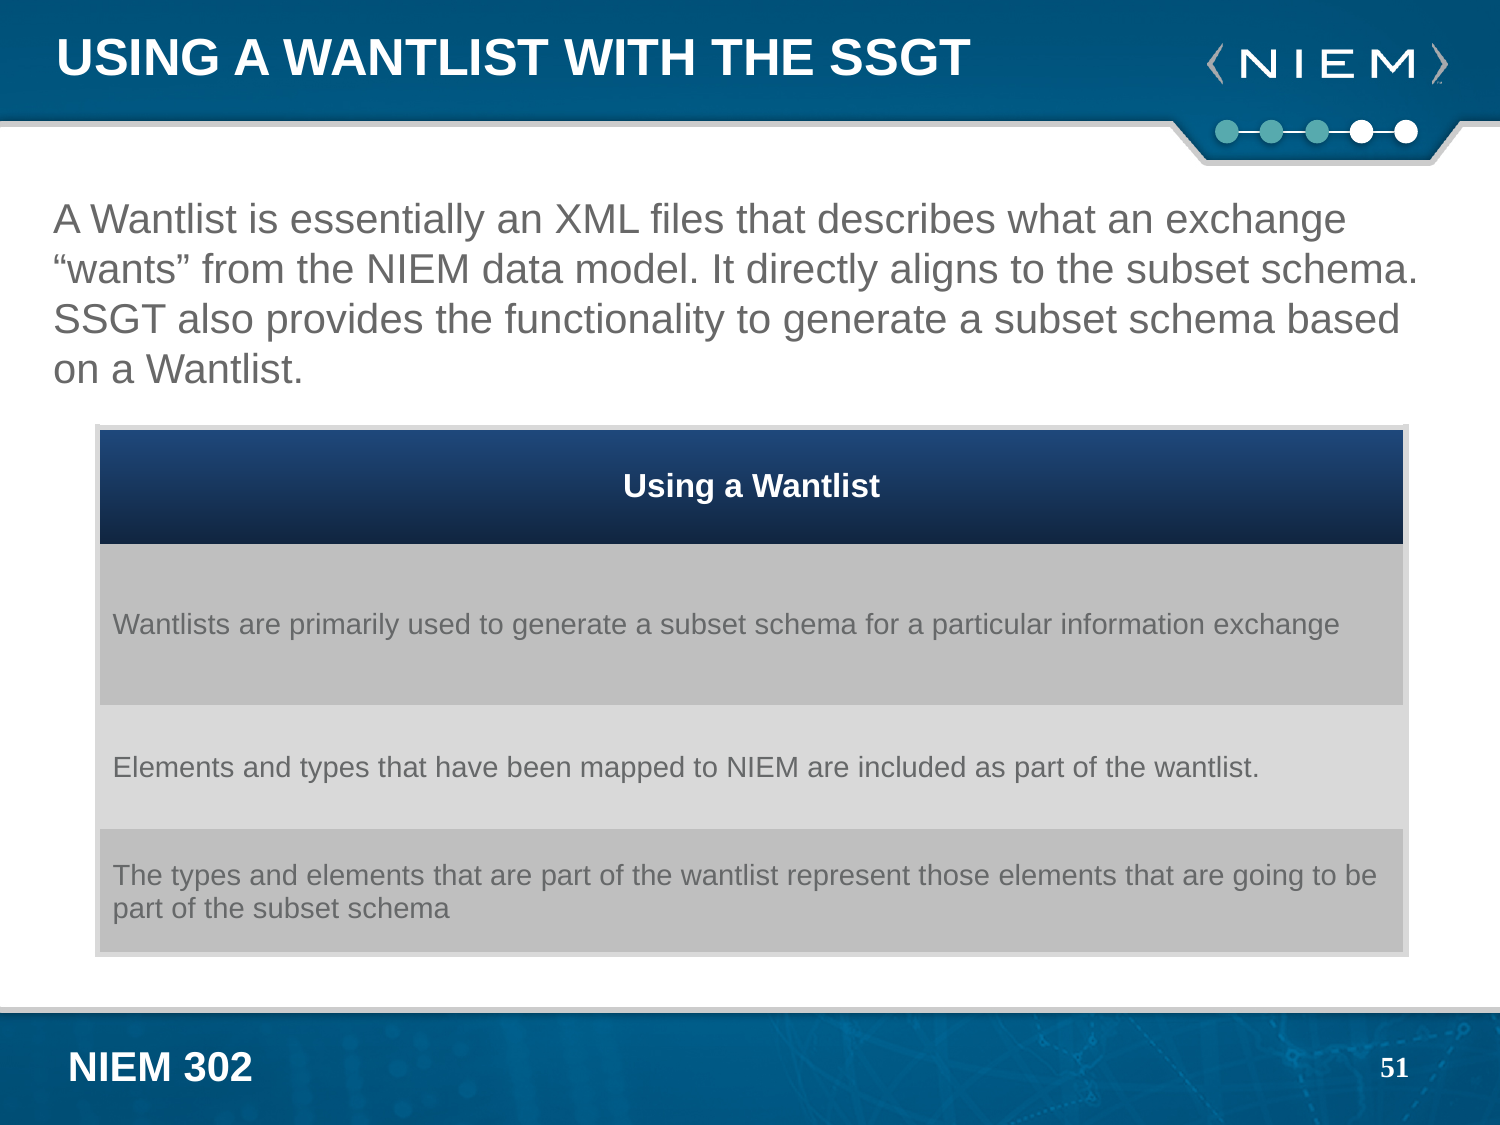

# Using a Wantlist with the SSGT

A Wantlist is essentially an XML files that describes what an exchange “wants” from the NIEM data model. It directly aligns to the subset schema. SSGT also provides the functionality to generate a subset schema based on a Wantlist.
| Using a Wantlist |
| --- |
| Wantlists are primarily used to generate a subset schema for a particular information exchange |
| Elements and types that have been mapped to NIEM are included as part of the wantlist. |
| The types and elements that are part of the wantlist represent those elements that are going to be part of the subset schema |
51